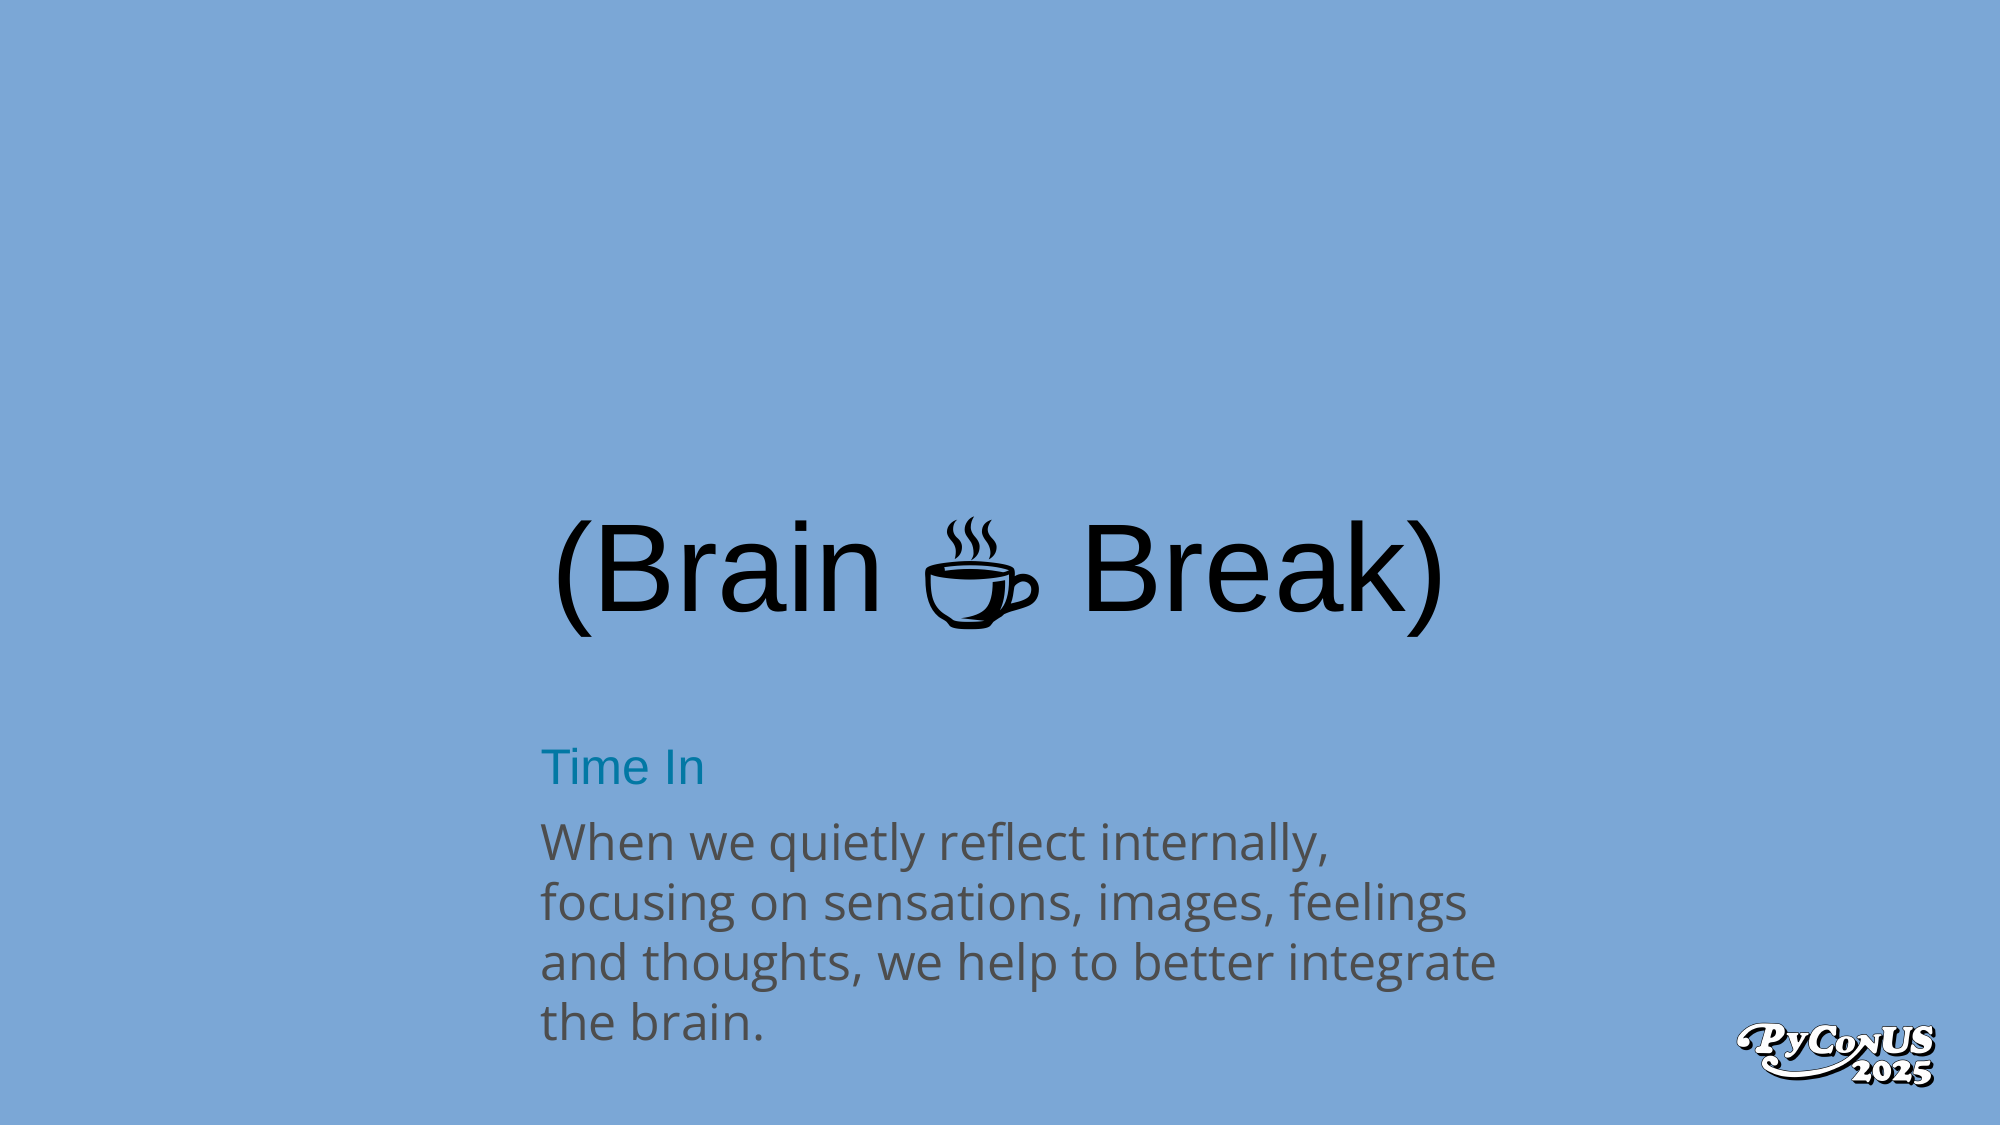

(Brain ☕️ Break)
Time In
When we quietly reflect internally, focusing on sensations, images, feelings and thoughts, we help to better integrate the brain.